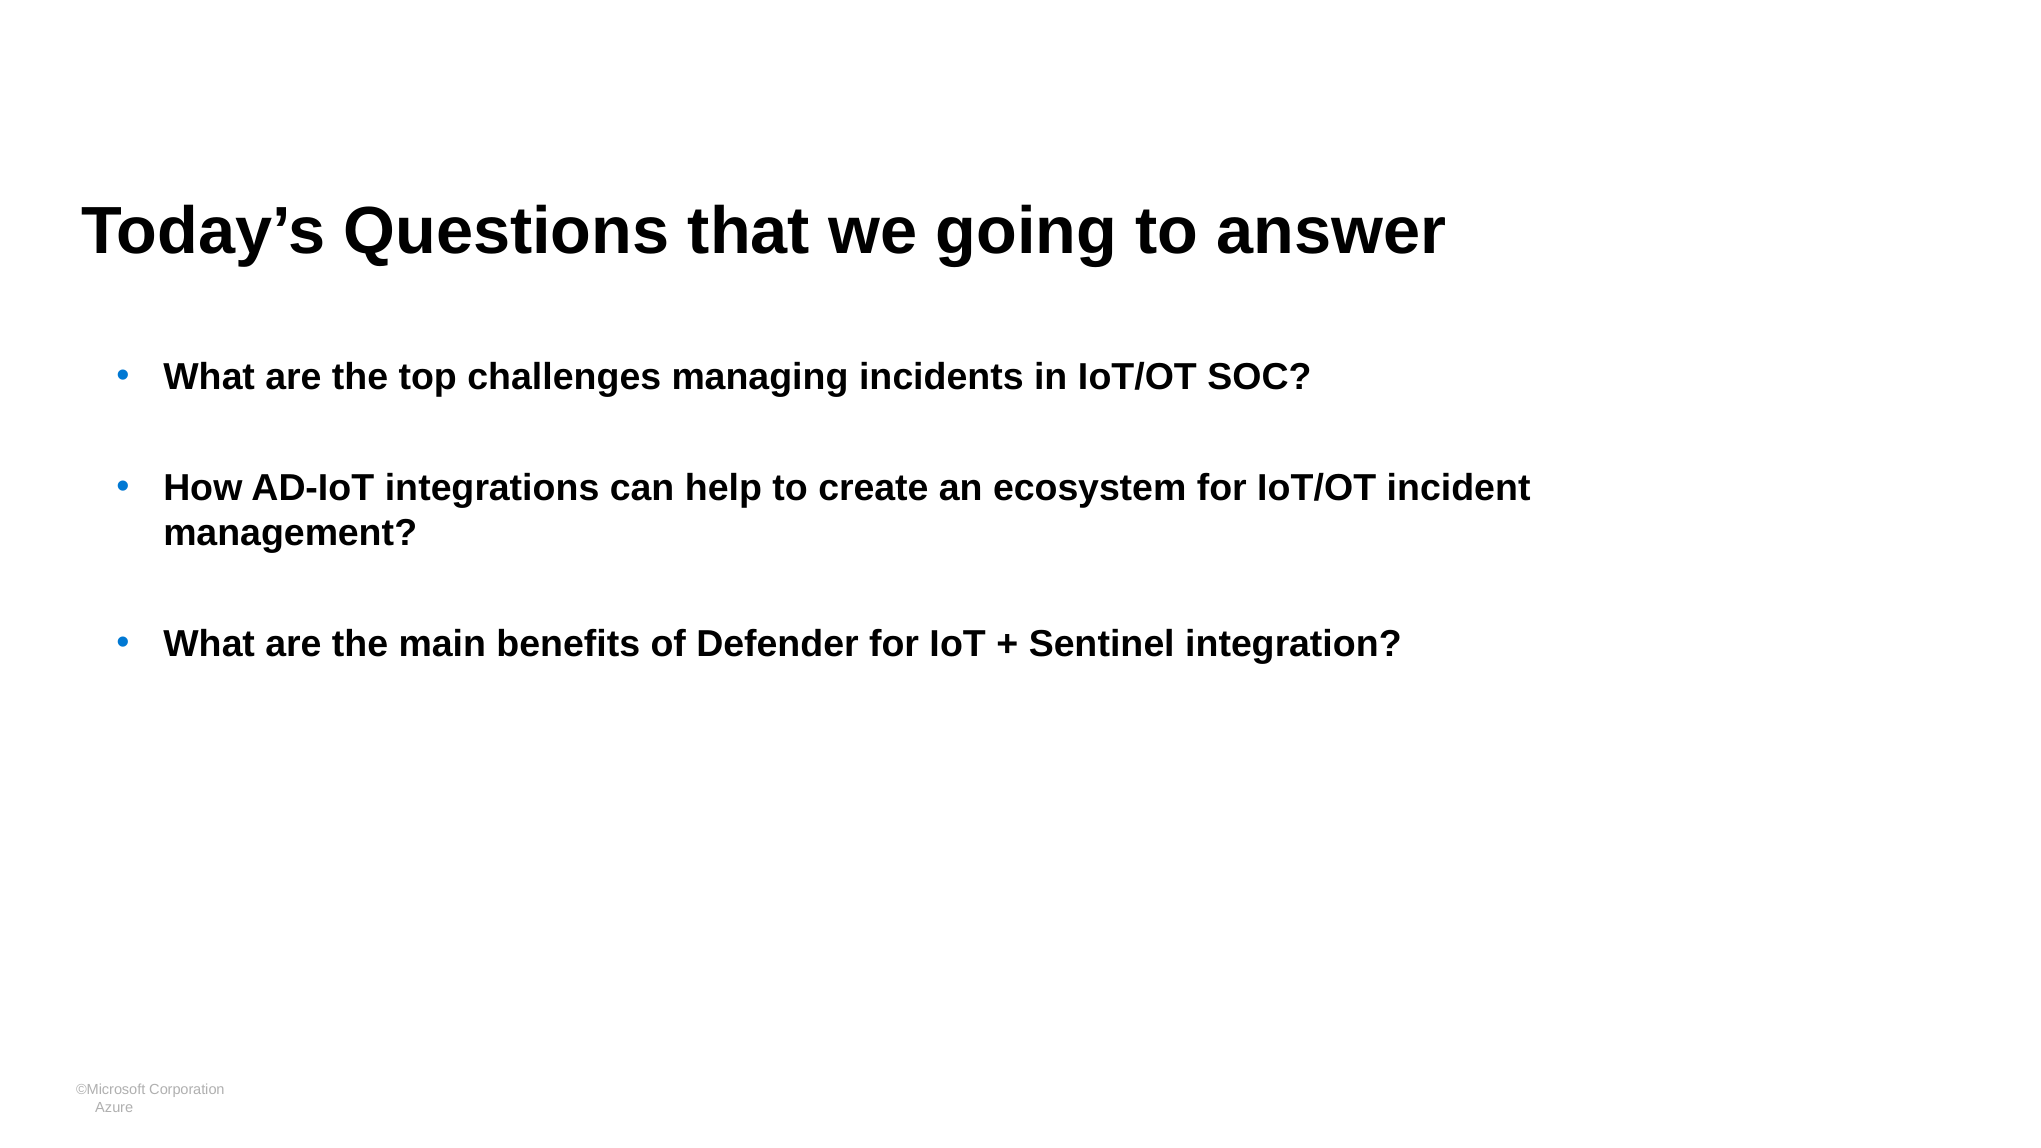

# Today’s Questions that we going to answer
What are the top challenges managing incidents in IoT/OT SOC?

How AD-IoT integrations can help to create an ecosystem for IoT/OT incident management?

What are the main benefits of Defender for IoT + Sentinel integration?